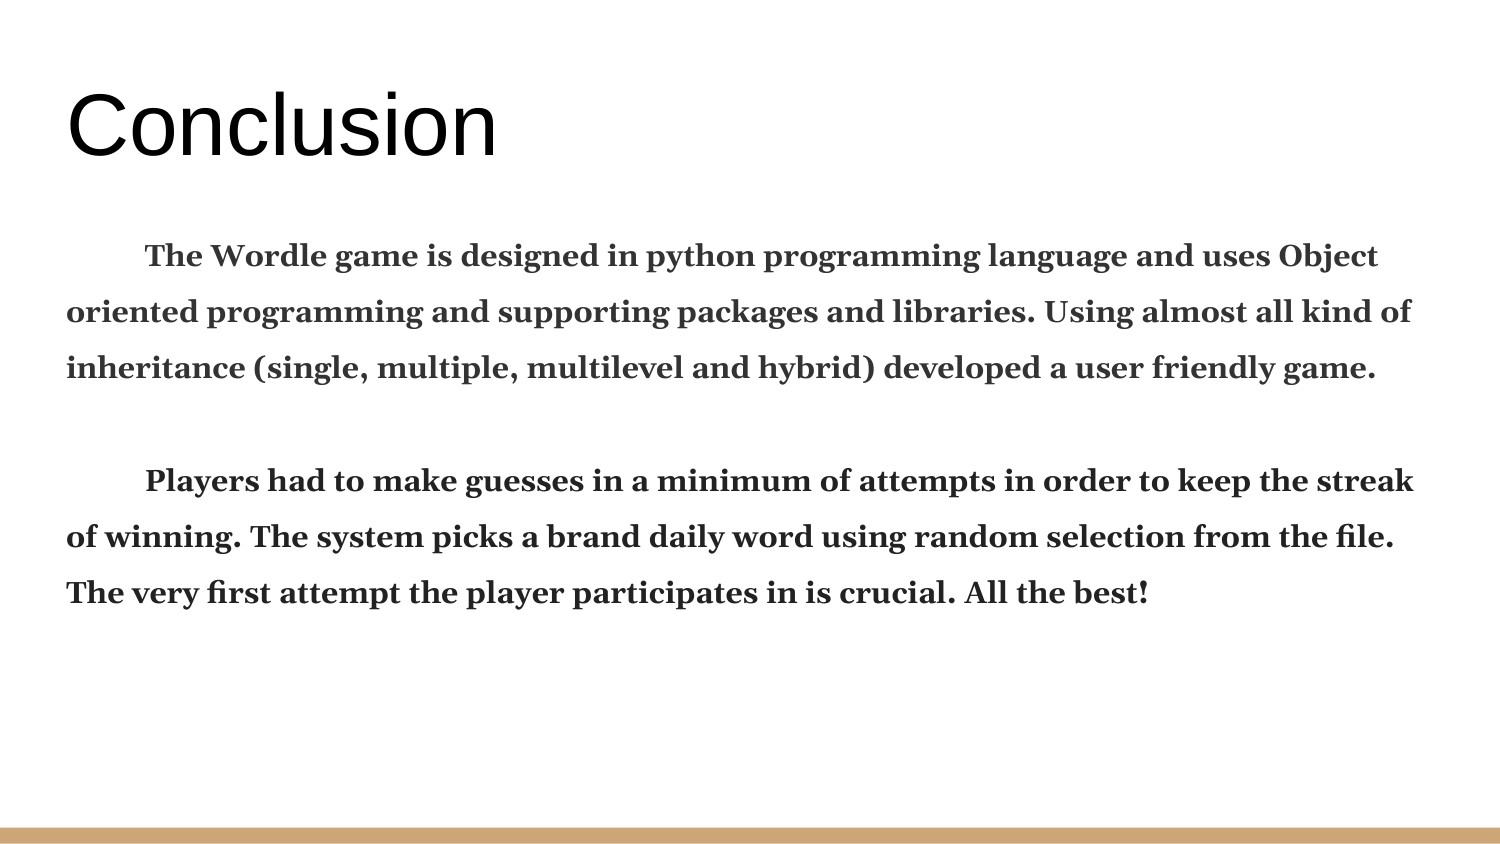

# Conclusion
The Wordle game is designed in python programming language and uses Object oriented programming and supporting packages and libraries. Using almost all kind of inheritance (single, multiple, multilevel and hybrid) developed a user friendly game.

Players had to make guesses in a minimum of attempts in order to keep the streak of winning. The system picks a brand daily word using random selection from the file. The very first attempt the player participates in is crucial. All the best!